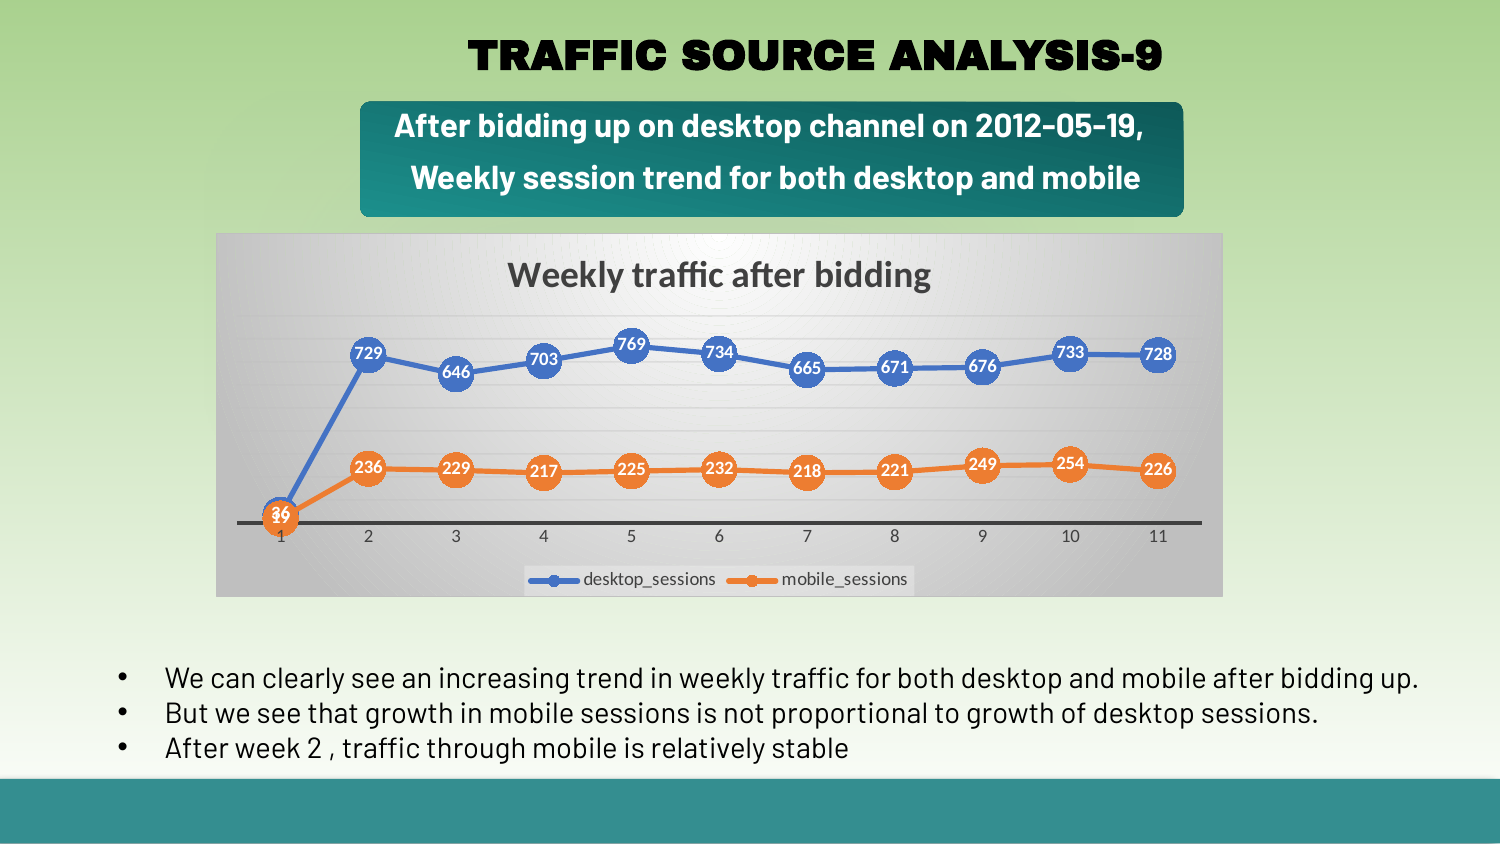

# TRAFFIC SOURCE ANALYSIS-9
After bidding up on desktop channel on 2012-05-19,
 Weekly session trend for both desktop and mobile

### Chart: Weekly traffic after bidding

| Category | desktop_sessions | mobile_sessions |
|---|---|---|
We can clearly see an increasing trend in weekly traffic for both desktop and mobile after bidding up.
But we see that growth in mobile sessions is not proportional to growth of desktop sessions.
After week 2 , traffic through mobile is relatively stable